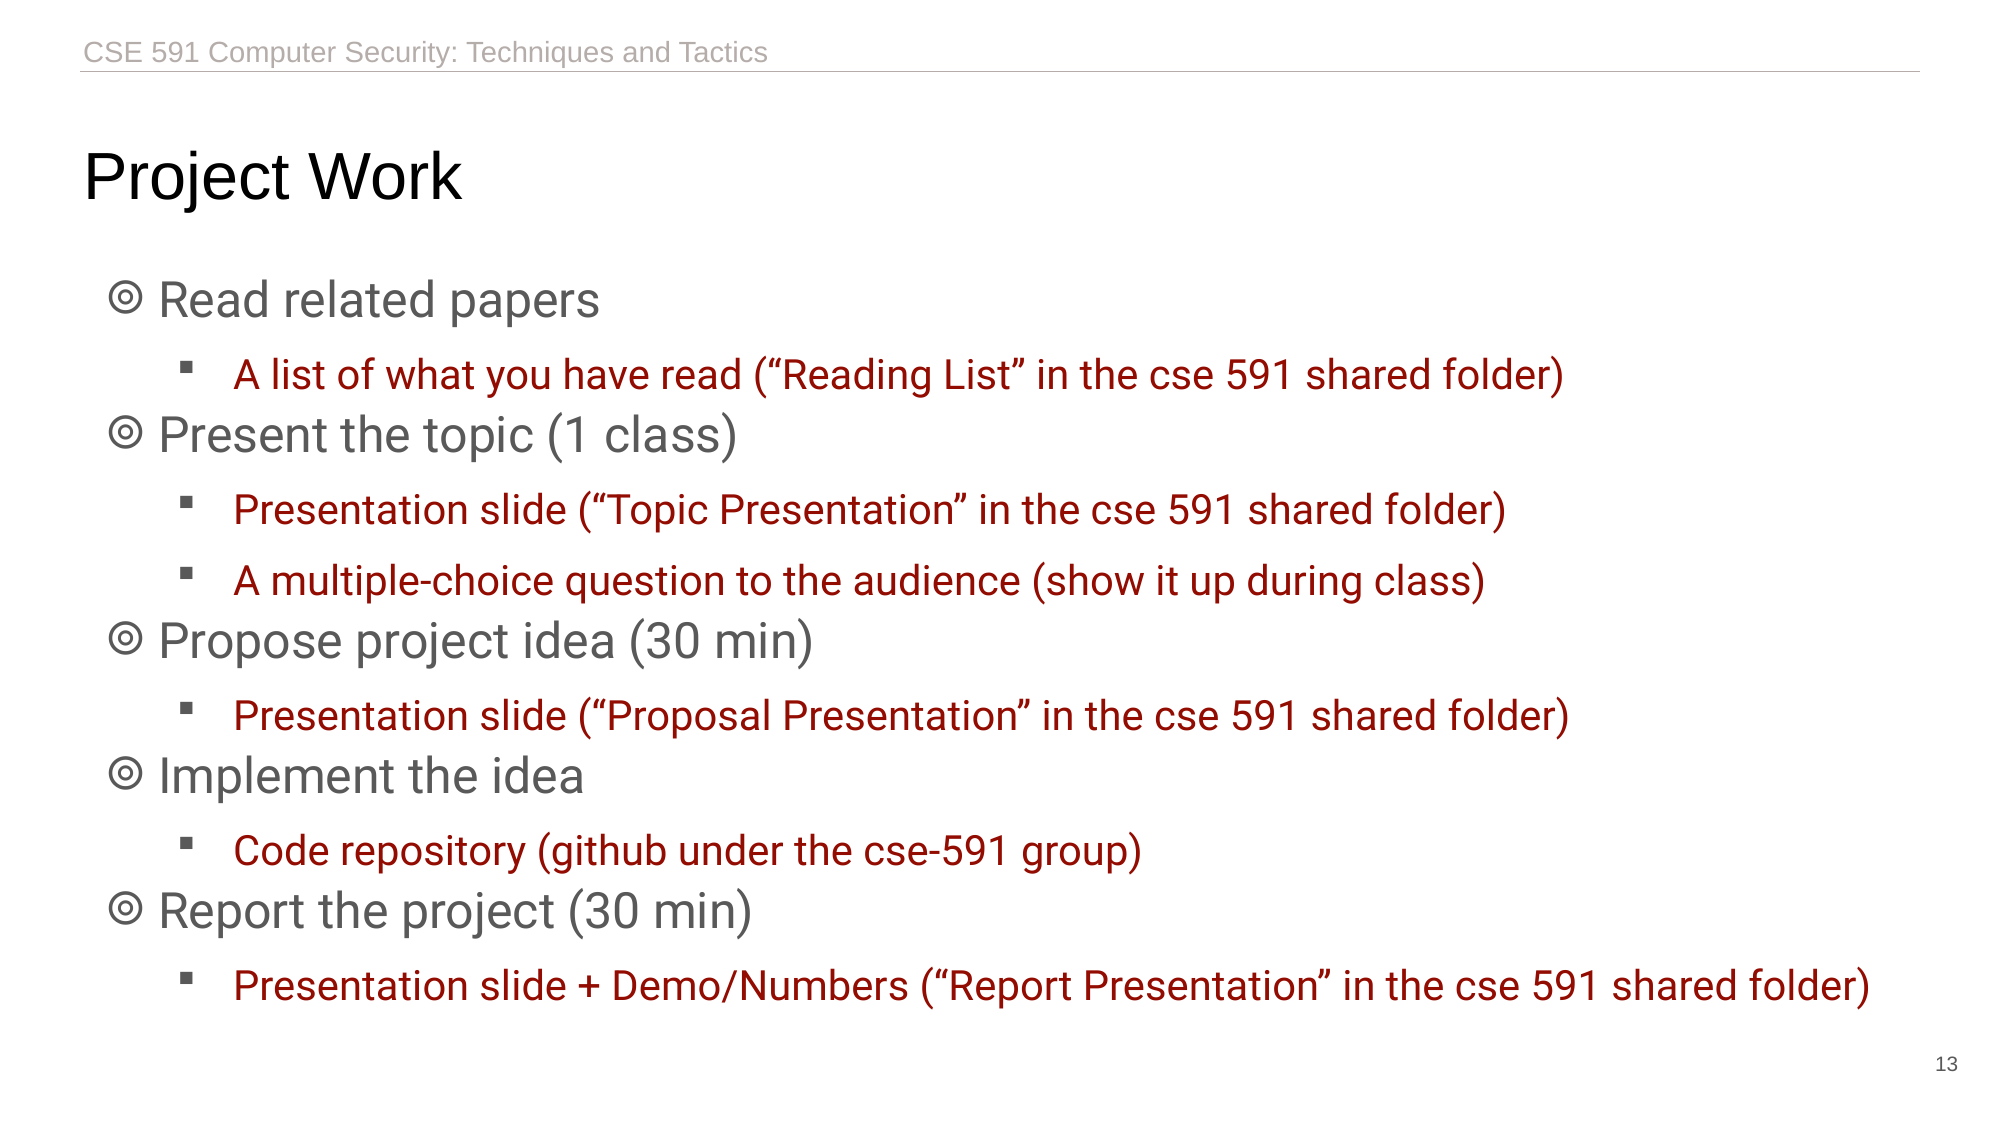

# Project Work
Read related papers
A list of what you have read (“Reading List” in the cse 591 shared folder)
Present the topic (1 class)
Presentation slide (“Topic Presentation” in the cse 591 shared folder)
A multiple-choice question to the audience (show it up during class)
Propose project idea (30 min)
Presentation slide (“Proposal Presentation” in the cse 591 shared folder)
Implement the idea
Code repository (github under the cse-591 group)
Report the project (30 min)
Presentation slide + Demo/Numbers (“Report Presentation” in the cse 591 shared folder)

13